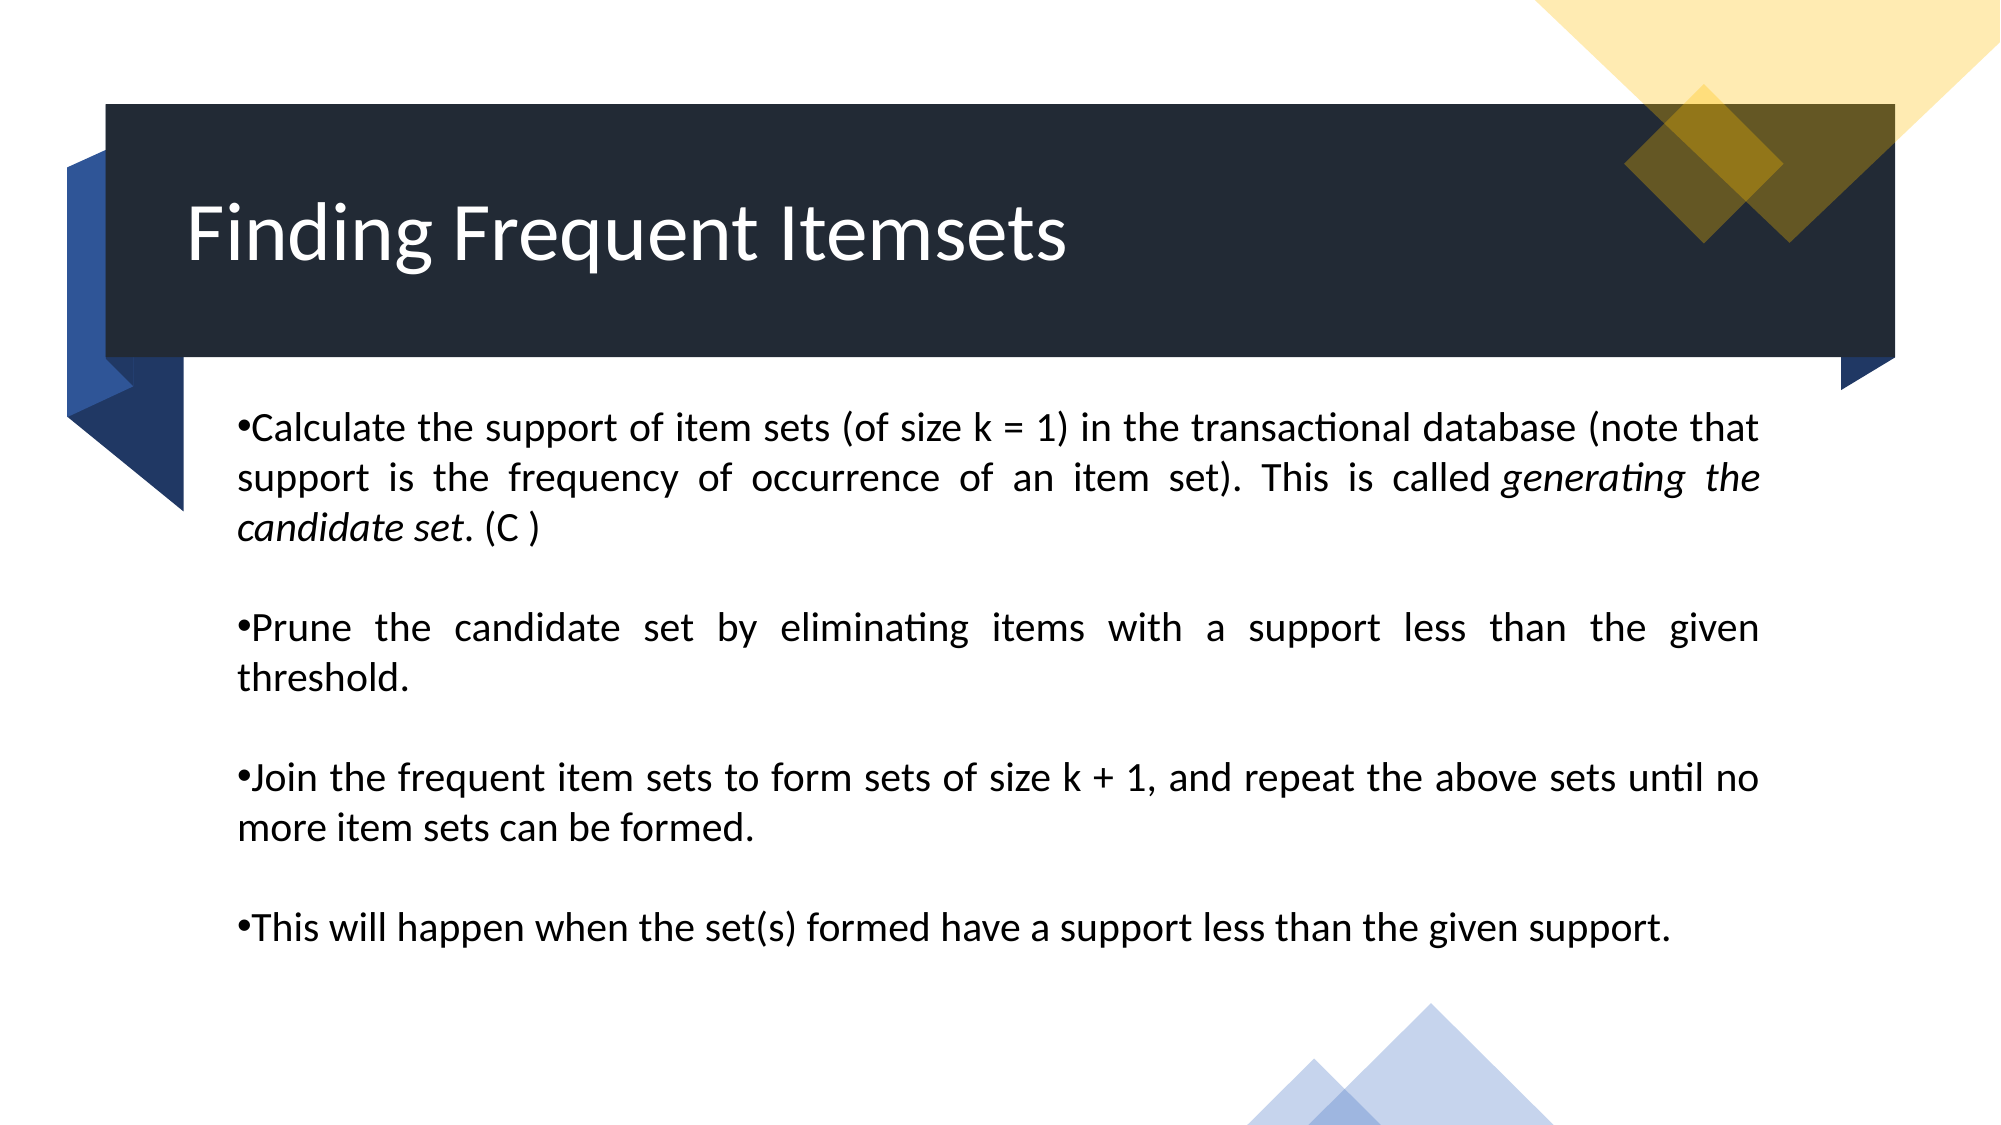

Finding Frequent Itemsets

Calculate the support of item sets (of size k = 1) in the transactional database (note that support is the frequency of occurrence of an item set). This is called generating the candidate set. (C )

Prune the candidate set by eliminating items with a support less than the given threshold.

Join the frequent item sets to form sets of size k + 1, and repeat the above sets until no more item sets can be formed.

This will happen when the set(s) formed have a support less than​ the given support.